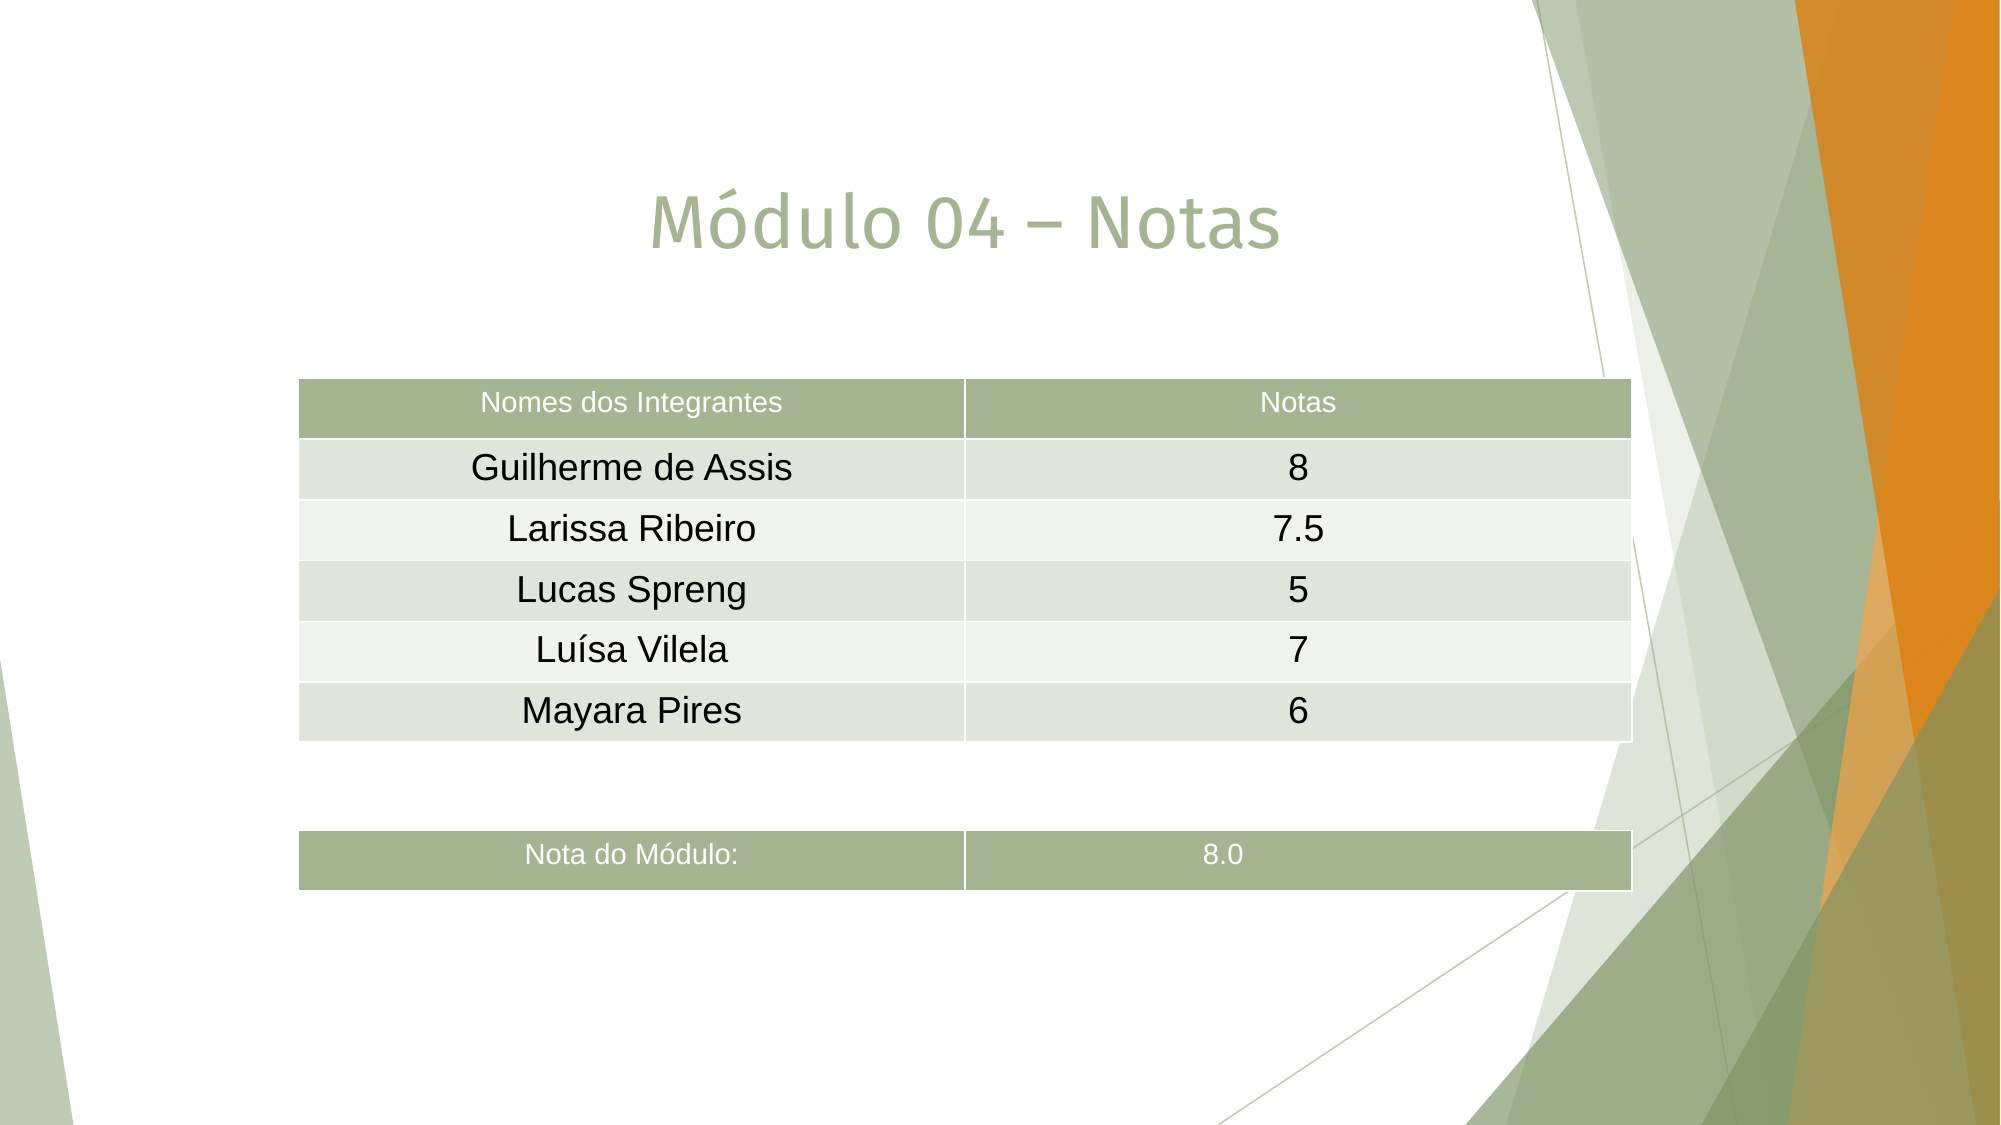

# Módulo 04 – Notas
| Nomes dos Integrantes | Notas |
| --- | --- |
| Guilherme de Assis | 8 |
| Larissa Ribeiro | 7.5 |
| Lucas Spreng | 5 |
| Luísa Vilela | 7 |
| Mayara Pires | 6 |
| Nota do Módulo: | 8.0 |
| --- | --- |